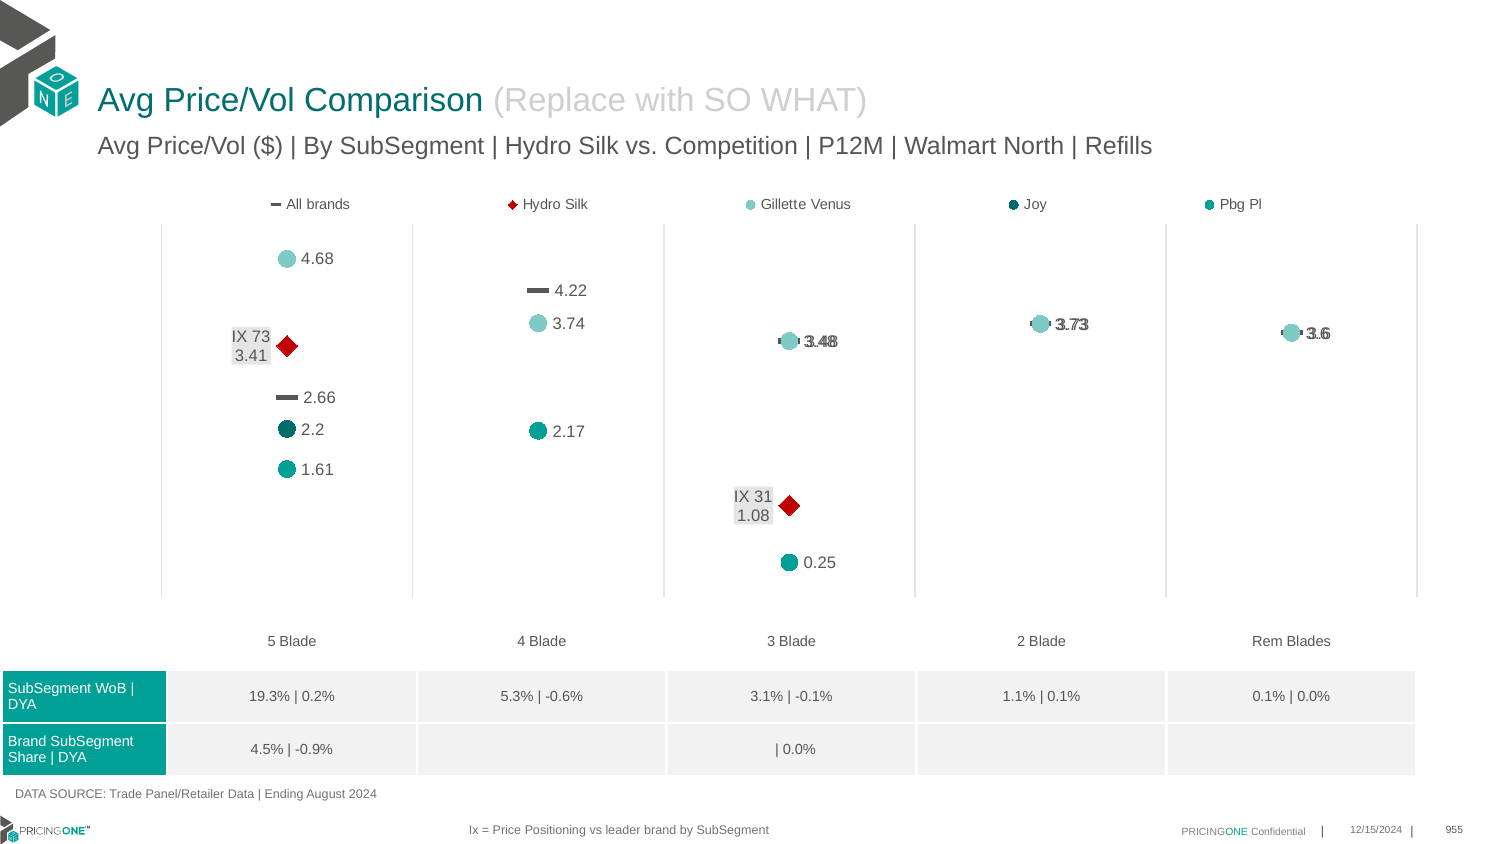

# Avg Price/Vol Comparison (Replace with SO WHAT)
Avg Price/Vol ($) | By SubSegment | Hydro Silk vs. Competition | P12M | Walmart North | Refills

### Chart

| Category | All brands | Hydro Silk | Gillette Venus | Joy | Pbg Pl |
|---|---|---|---|---|---|
| IX 73 | 2.66 | 3.41 | 4.68 | 2.2 | 1.61 |
| None | 4.22 | None | 3.74 | None | 2.17 |
| IX 31 | 3.48 | 1.08 | 3.48 | None | 0.25 |
| None | 3.73 | None | 3.73 | None | None |
| None | 3.6 | None | 3.6 | None | None |
|  | 5 Blade | 4 Blade | 3 Blade | 2 Blade | Rem Blades |
| --- | --- | --- | --- | --- | --- |
| SubSegment WoB | DYA | 19.3% | 0.2% | 5.3% | -0.6% | 3.1% | -0.1% | 1.1% | 0.1% | 0.1% | 0.0% |
| Brand SubSegment Share | DYA | 4.5% | -0.9% |  | | 0.0% |  |  |
DATA SOURCE: Trade Panel/Retailer Data | Ending August 2024
Ix = Price Positioning vs leader brand by SubSegment
12/15/2024
955